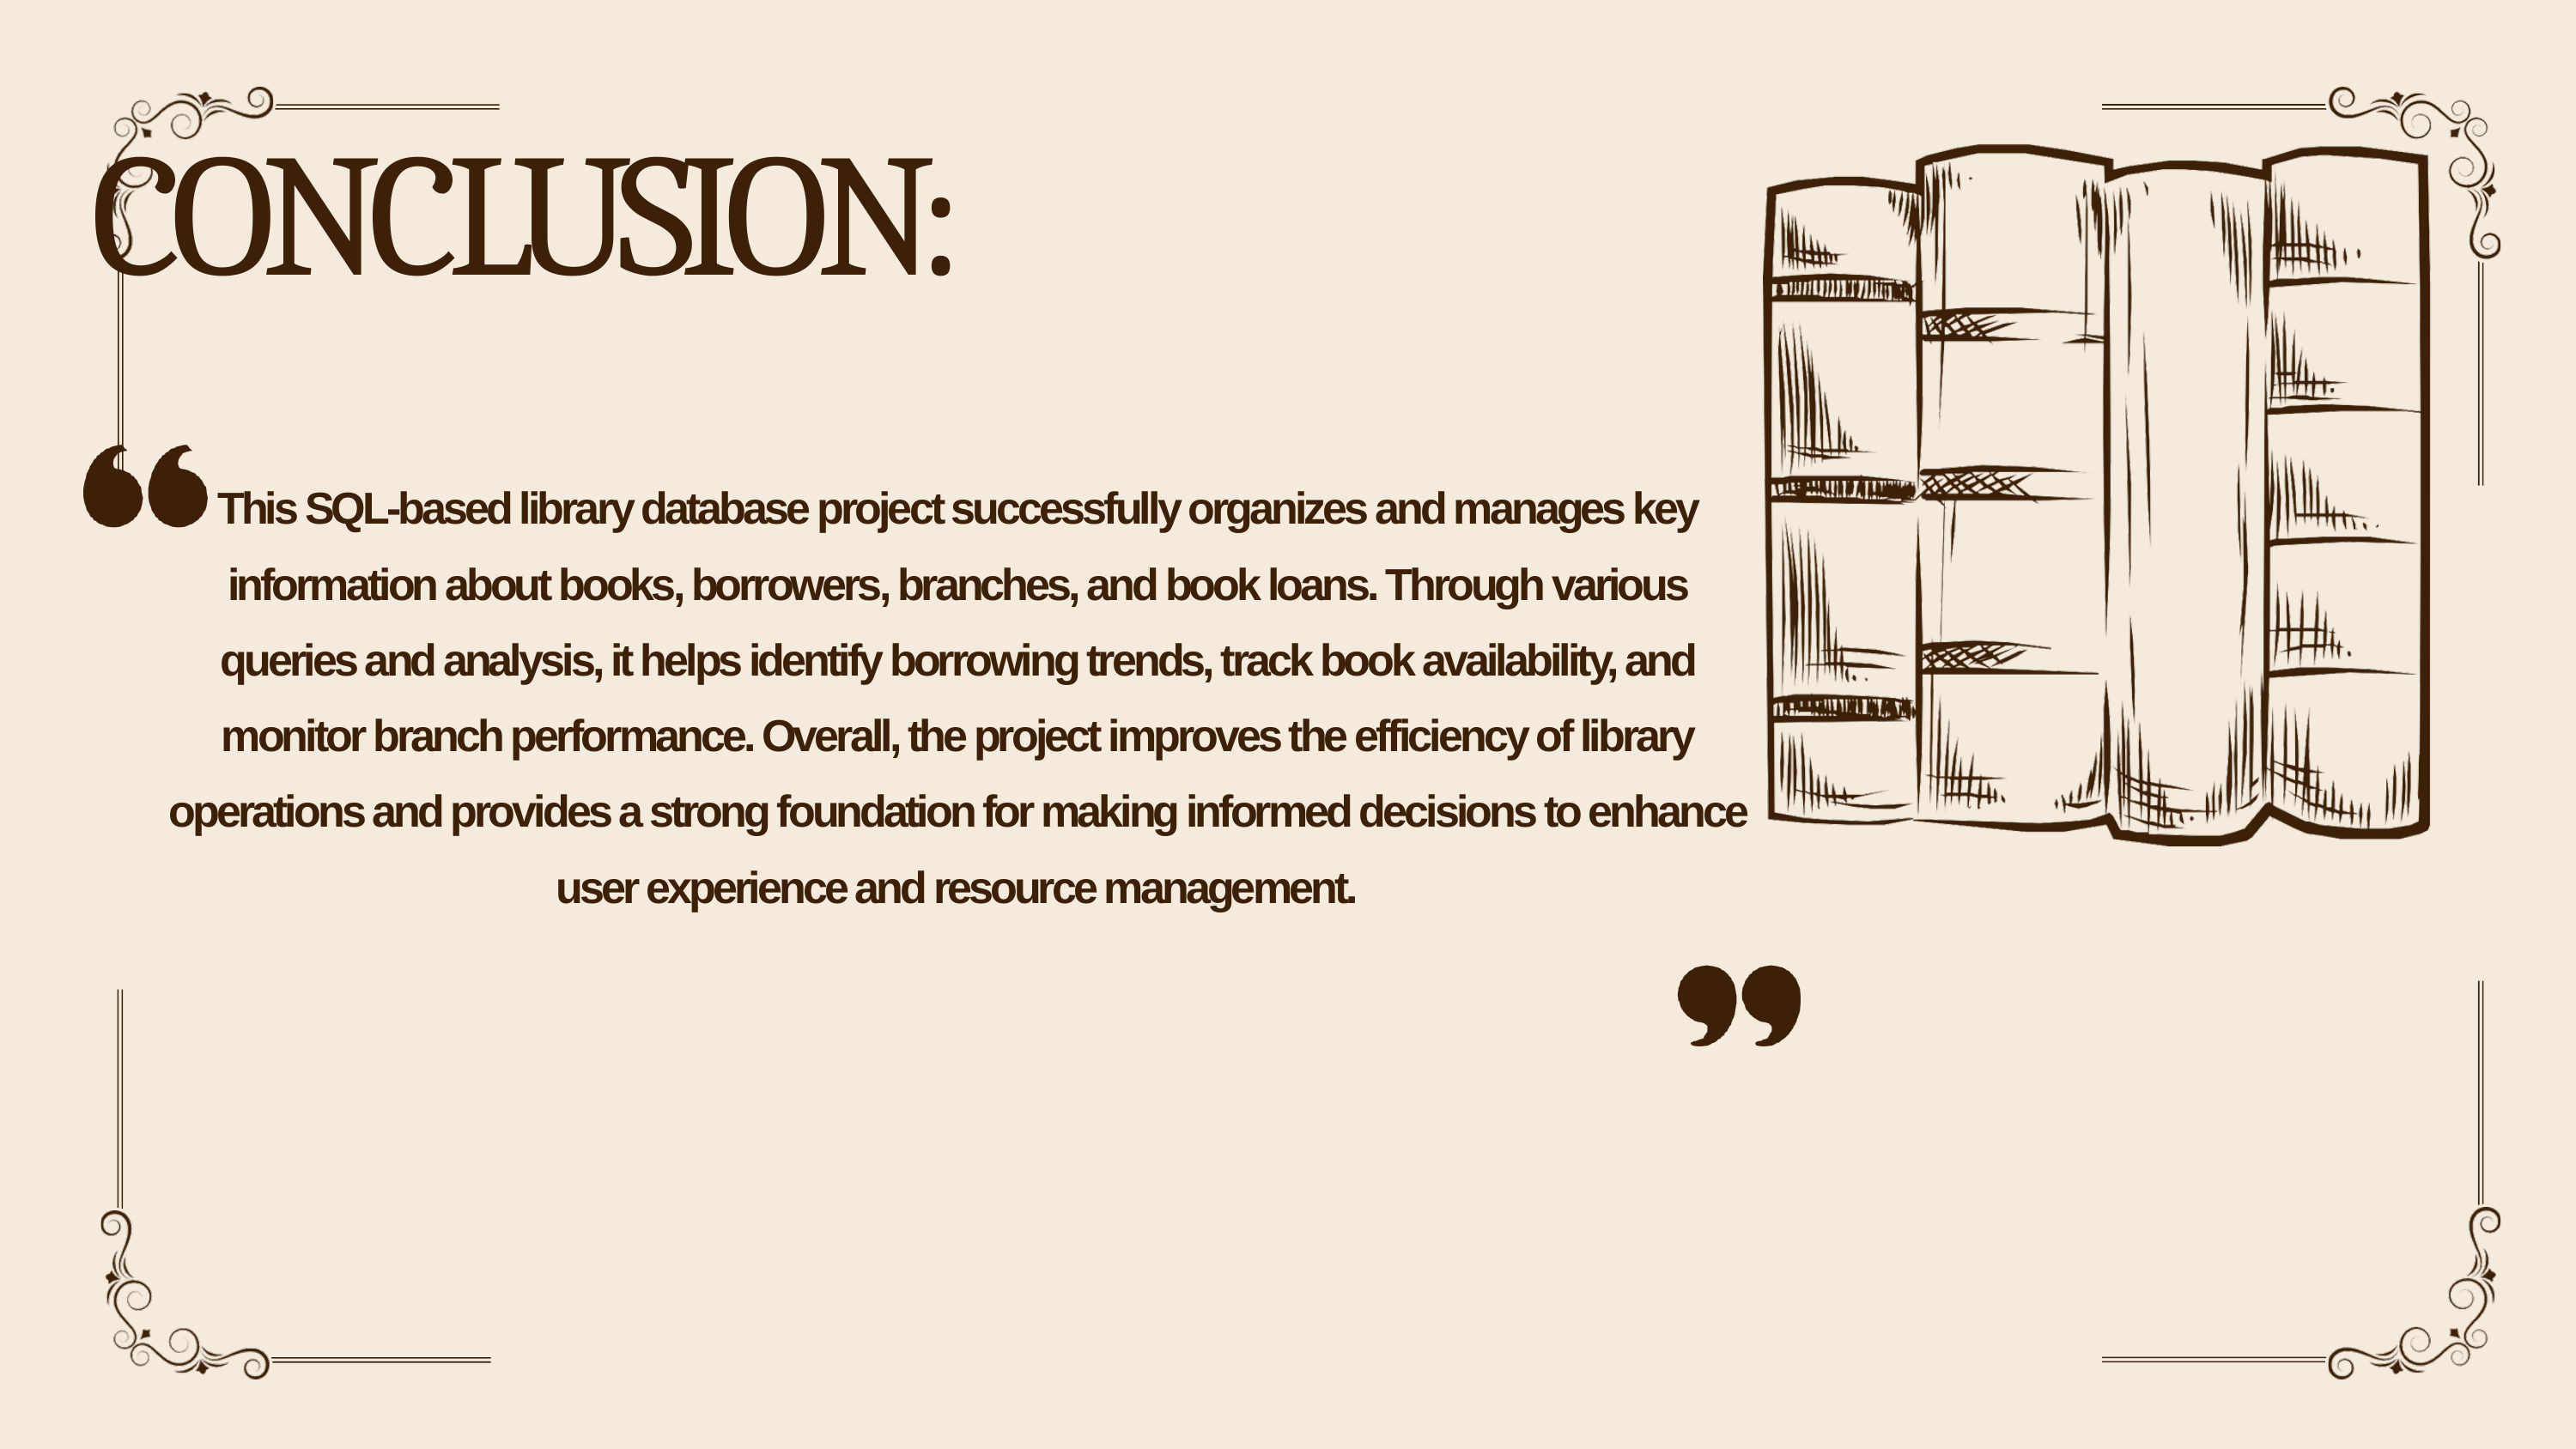

CONCLUSION:

This SQL-based library database project successfully organizes and manages key information about books, borrowers, branches, and book loans. Through various queries and analysis, it helps identify borrowing trends, track book availability, and monitor branch performance. Overall, the project improves the efficiency of library operations and provides a strong foundation for making informed decisions to enhance user experience and resource management.